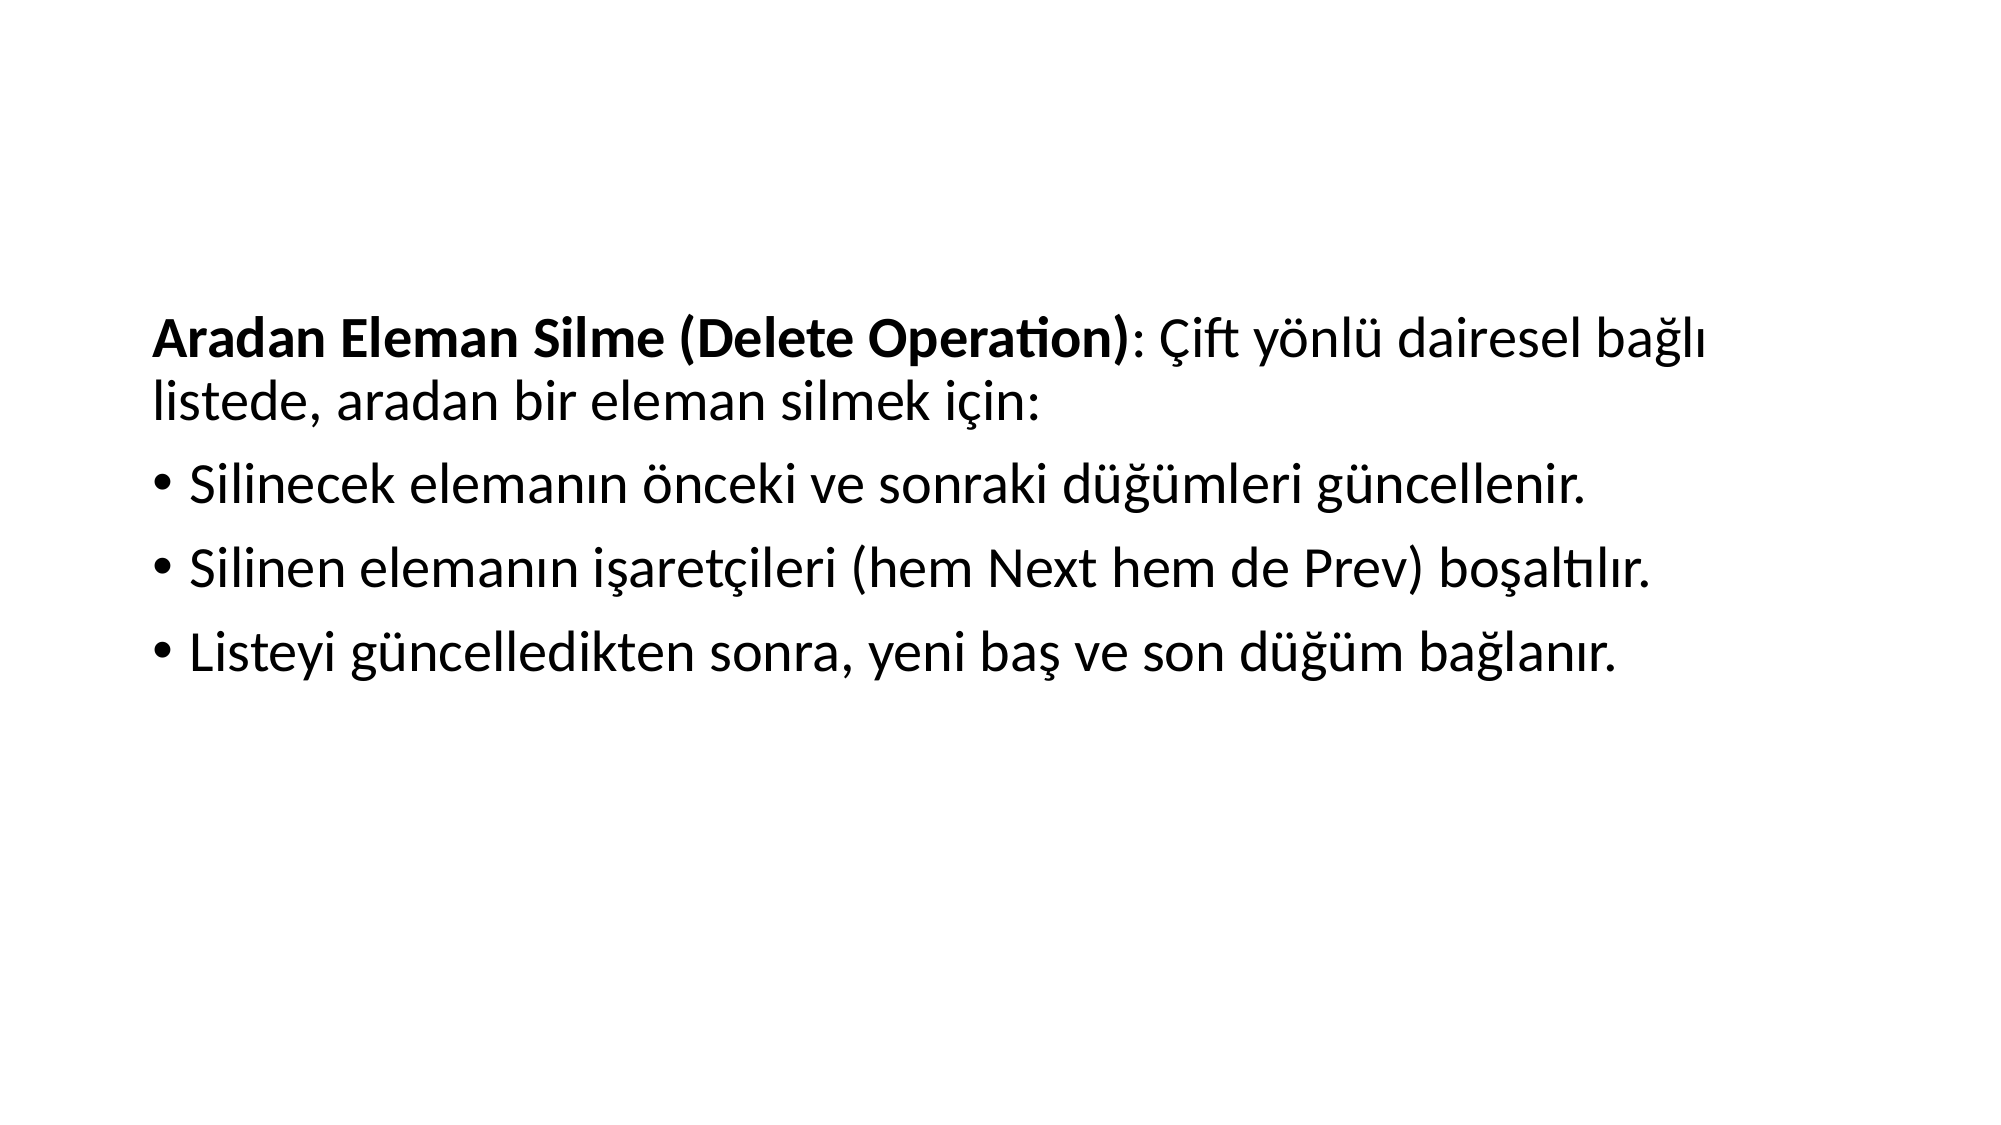

Aradan Eleman Silme (Delete Operation): Çift yönlü dairesel bağlı listede, aradan bir eleman silmek için:
Silinecek elemanın önceki ve sonraki düğümleri güncellenir.
Silinen elemanın işaretçileri (hem Next hem de Prev) boşaltılır.
Listeyi güncelledikten sonra, yeni baş ve son düğüm bağlanır.